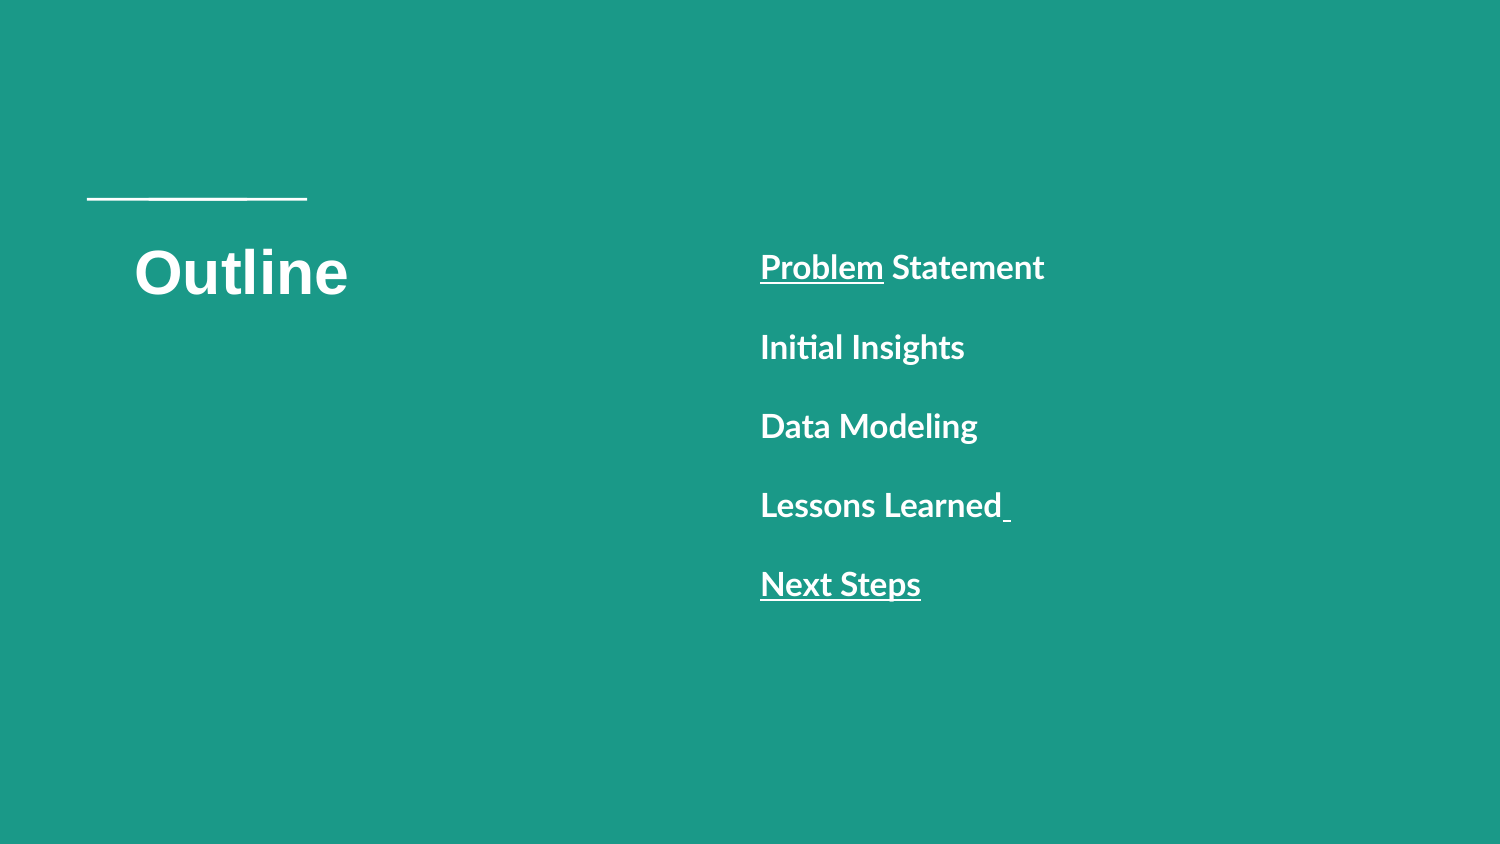

# Outline
Problem Statement
Initial Insights
Data Modeling
Lessons Learned
Next Steps